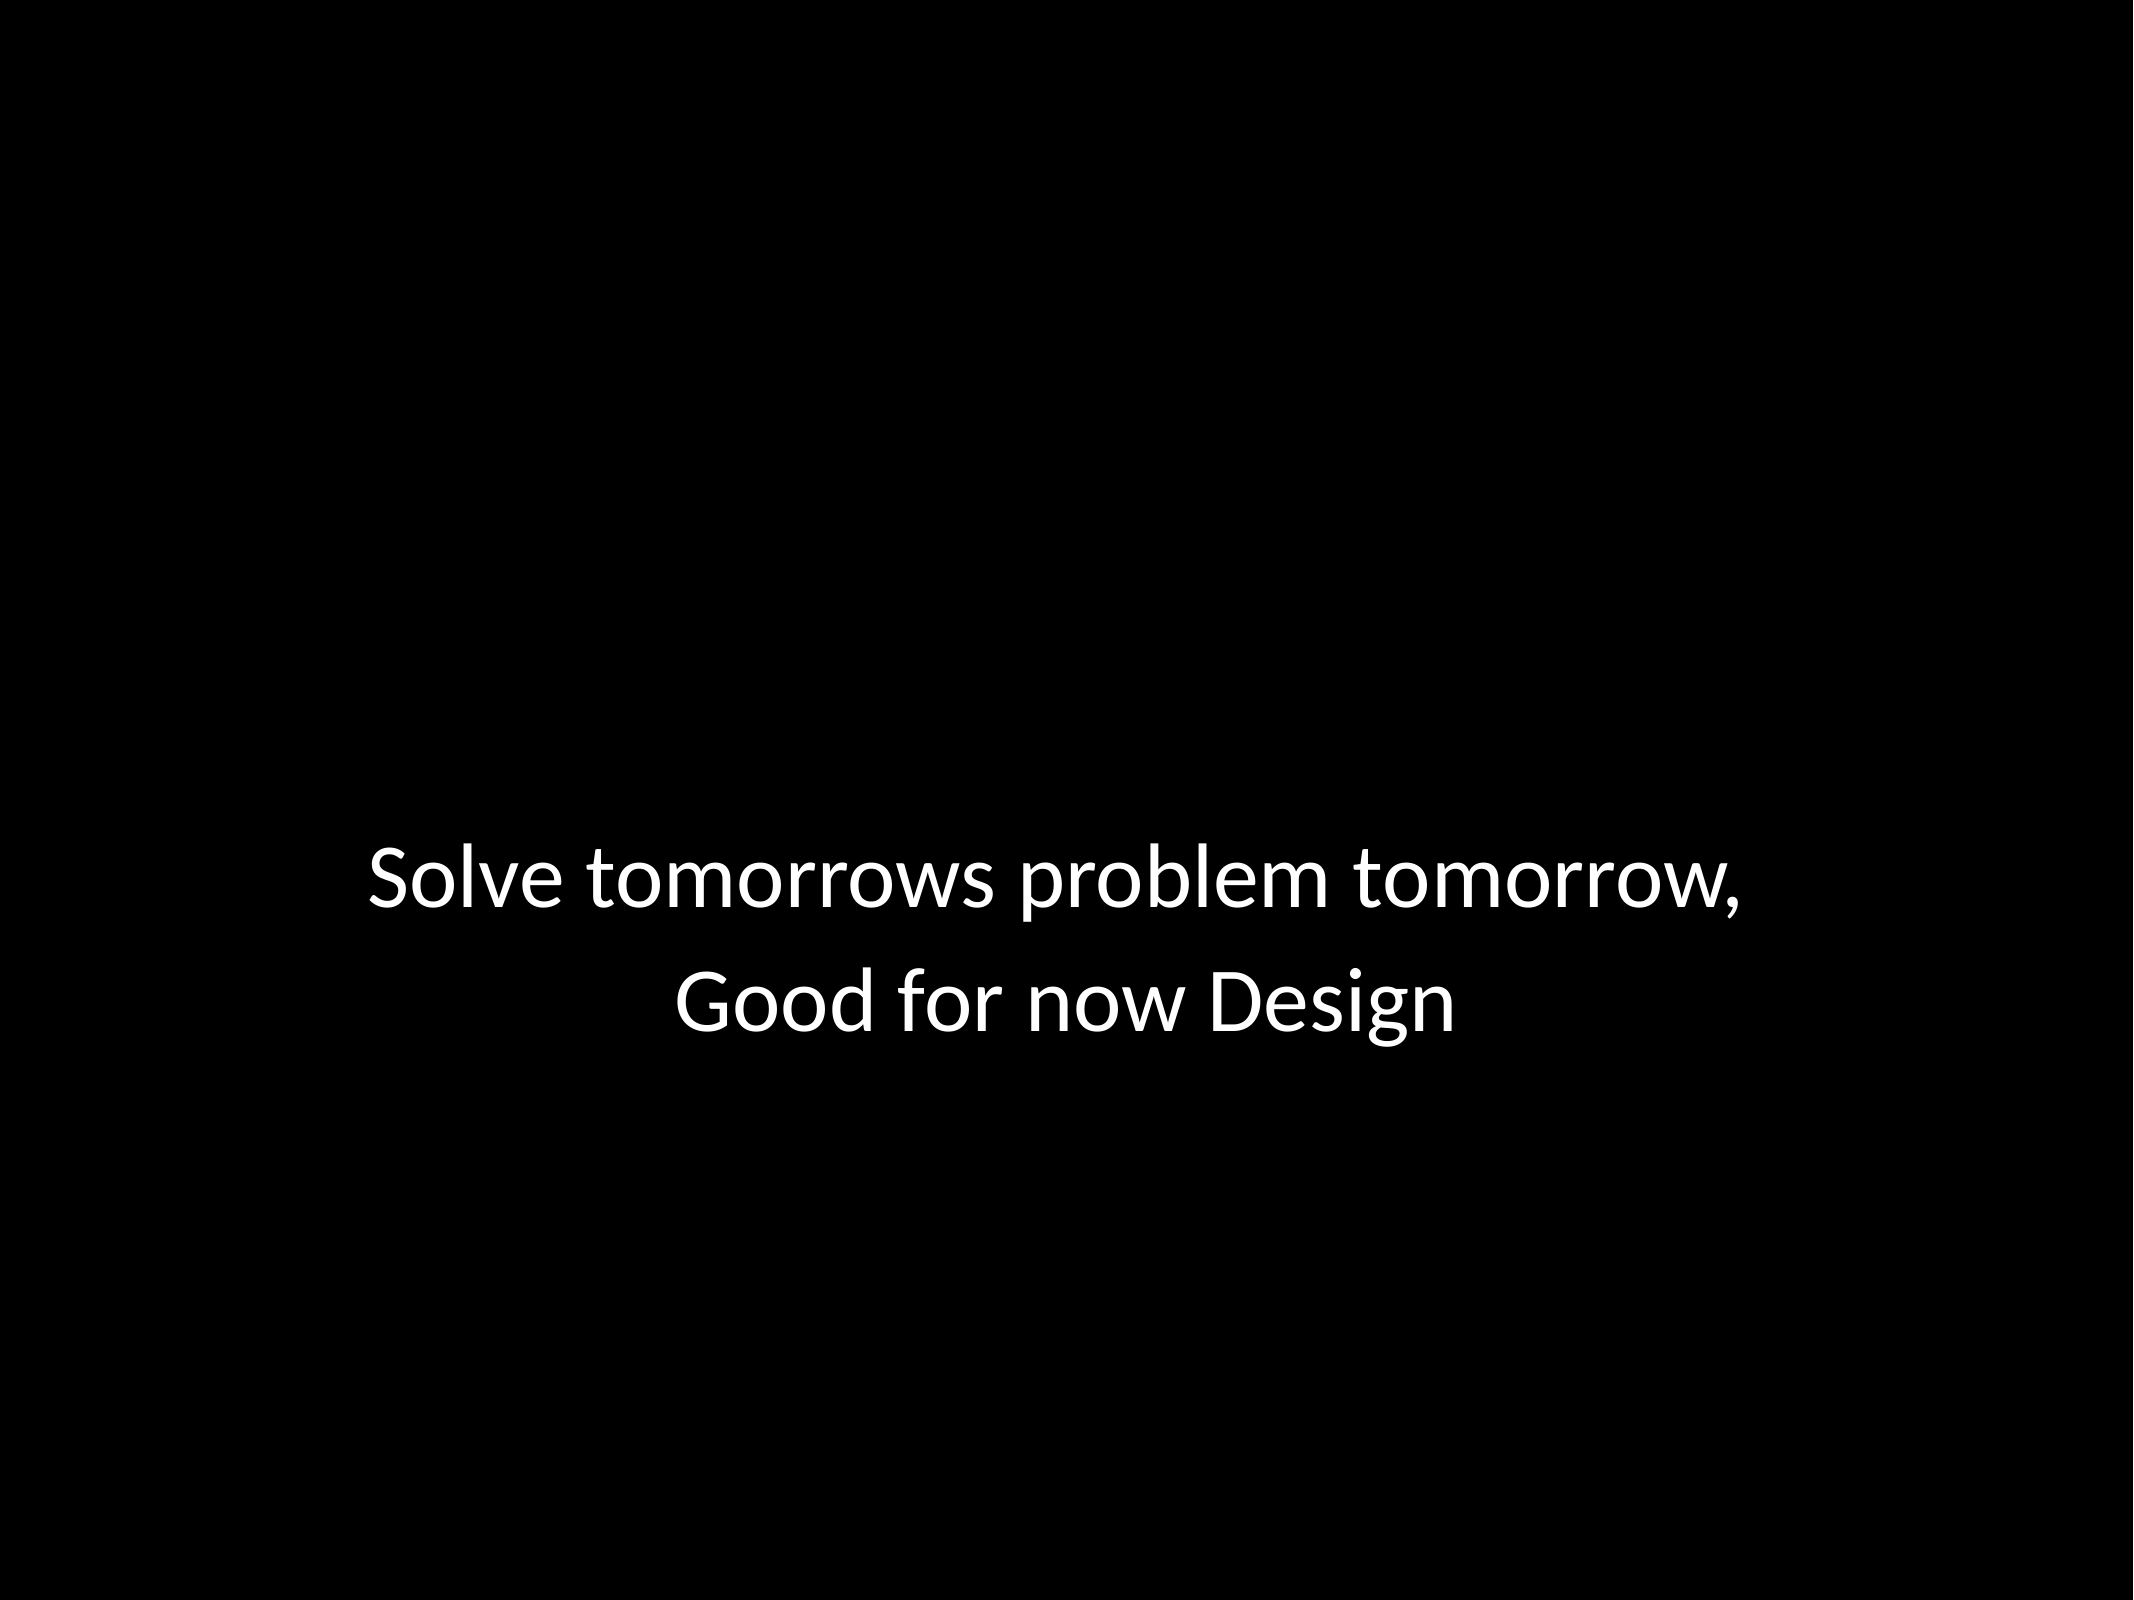

Solve tomorrows problem tomorrow,
Good for now Design